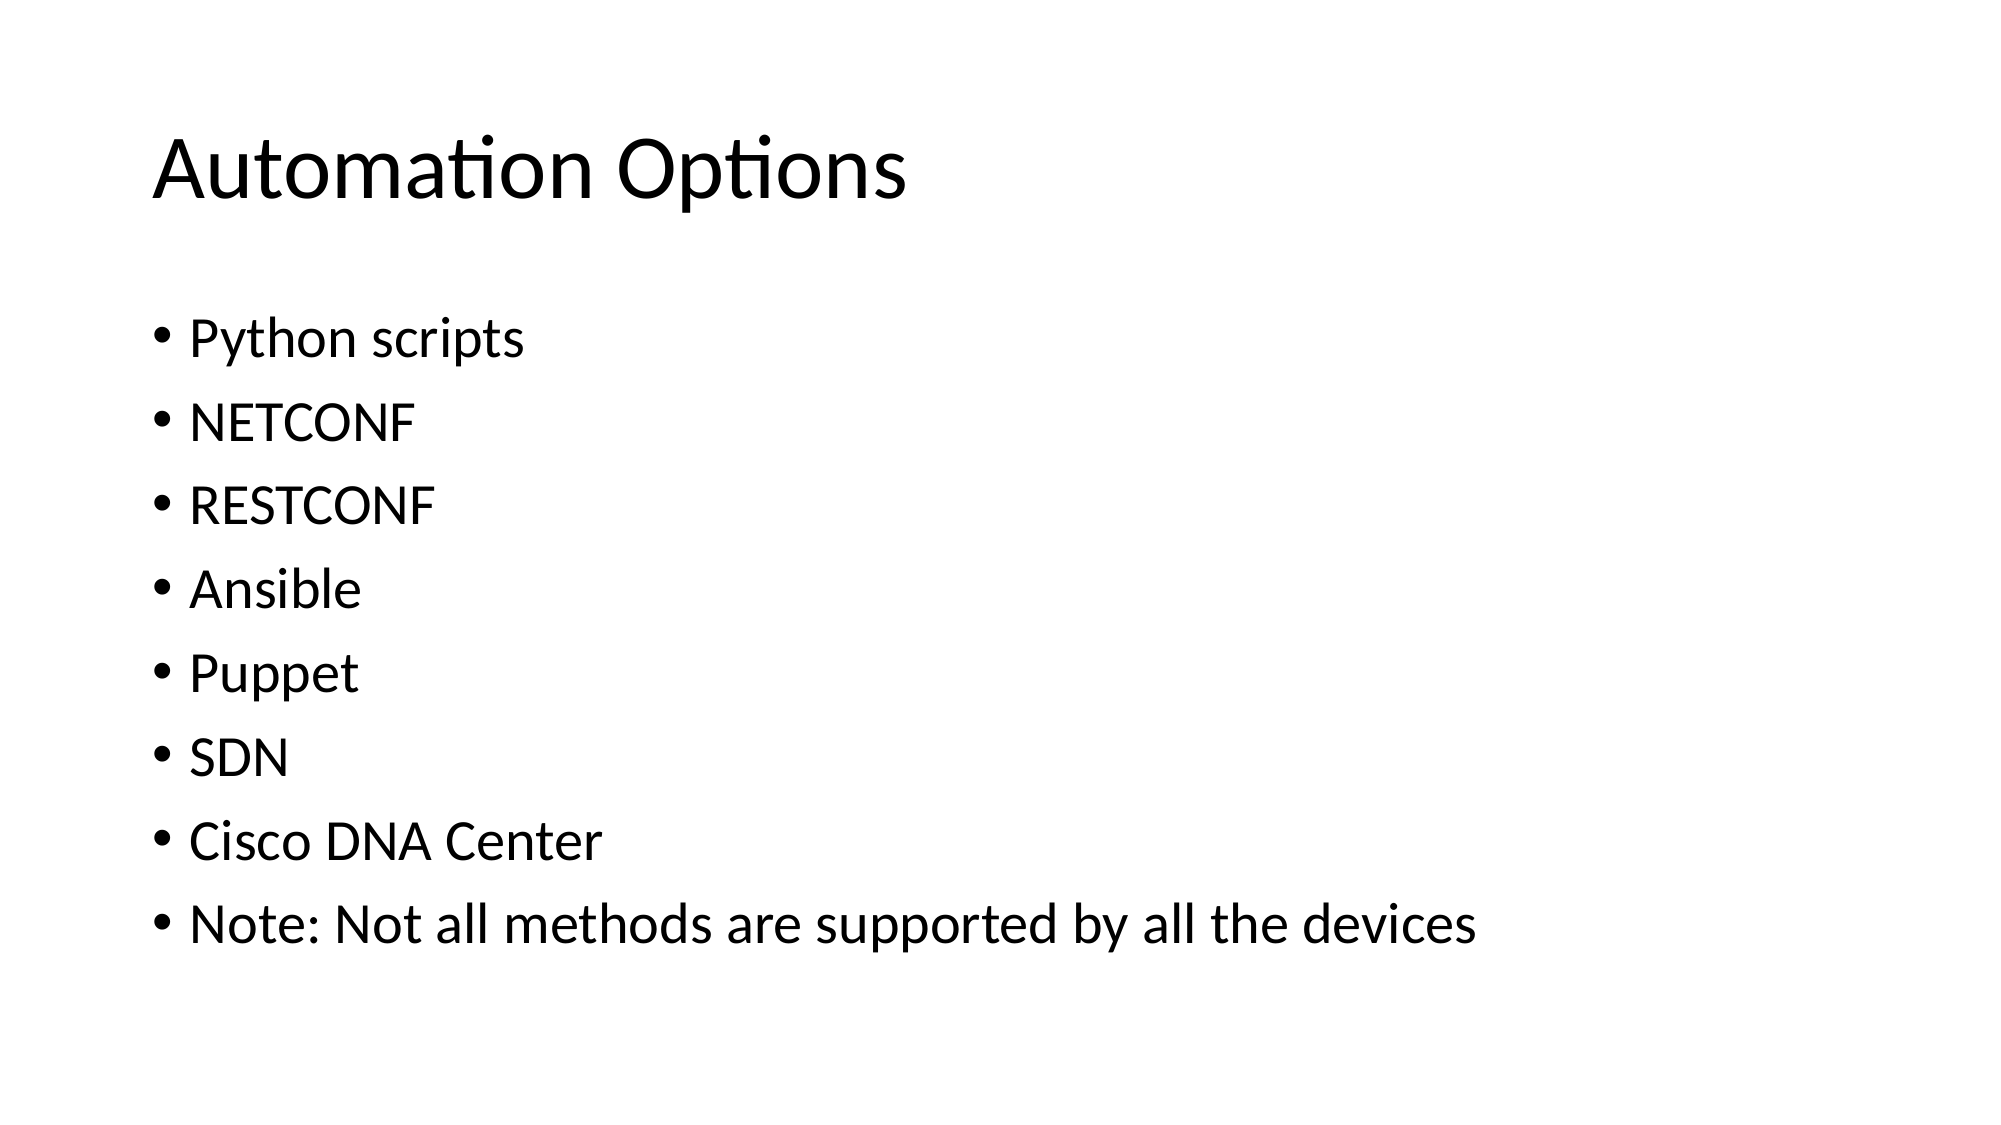

# Automation Options
Python scripts
NETCONF
RESTCONF
Ansible
Puppet
SDN
Cisco DNA Center
Note: Not all methods are supported by all the devices